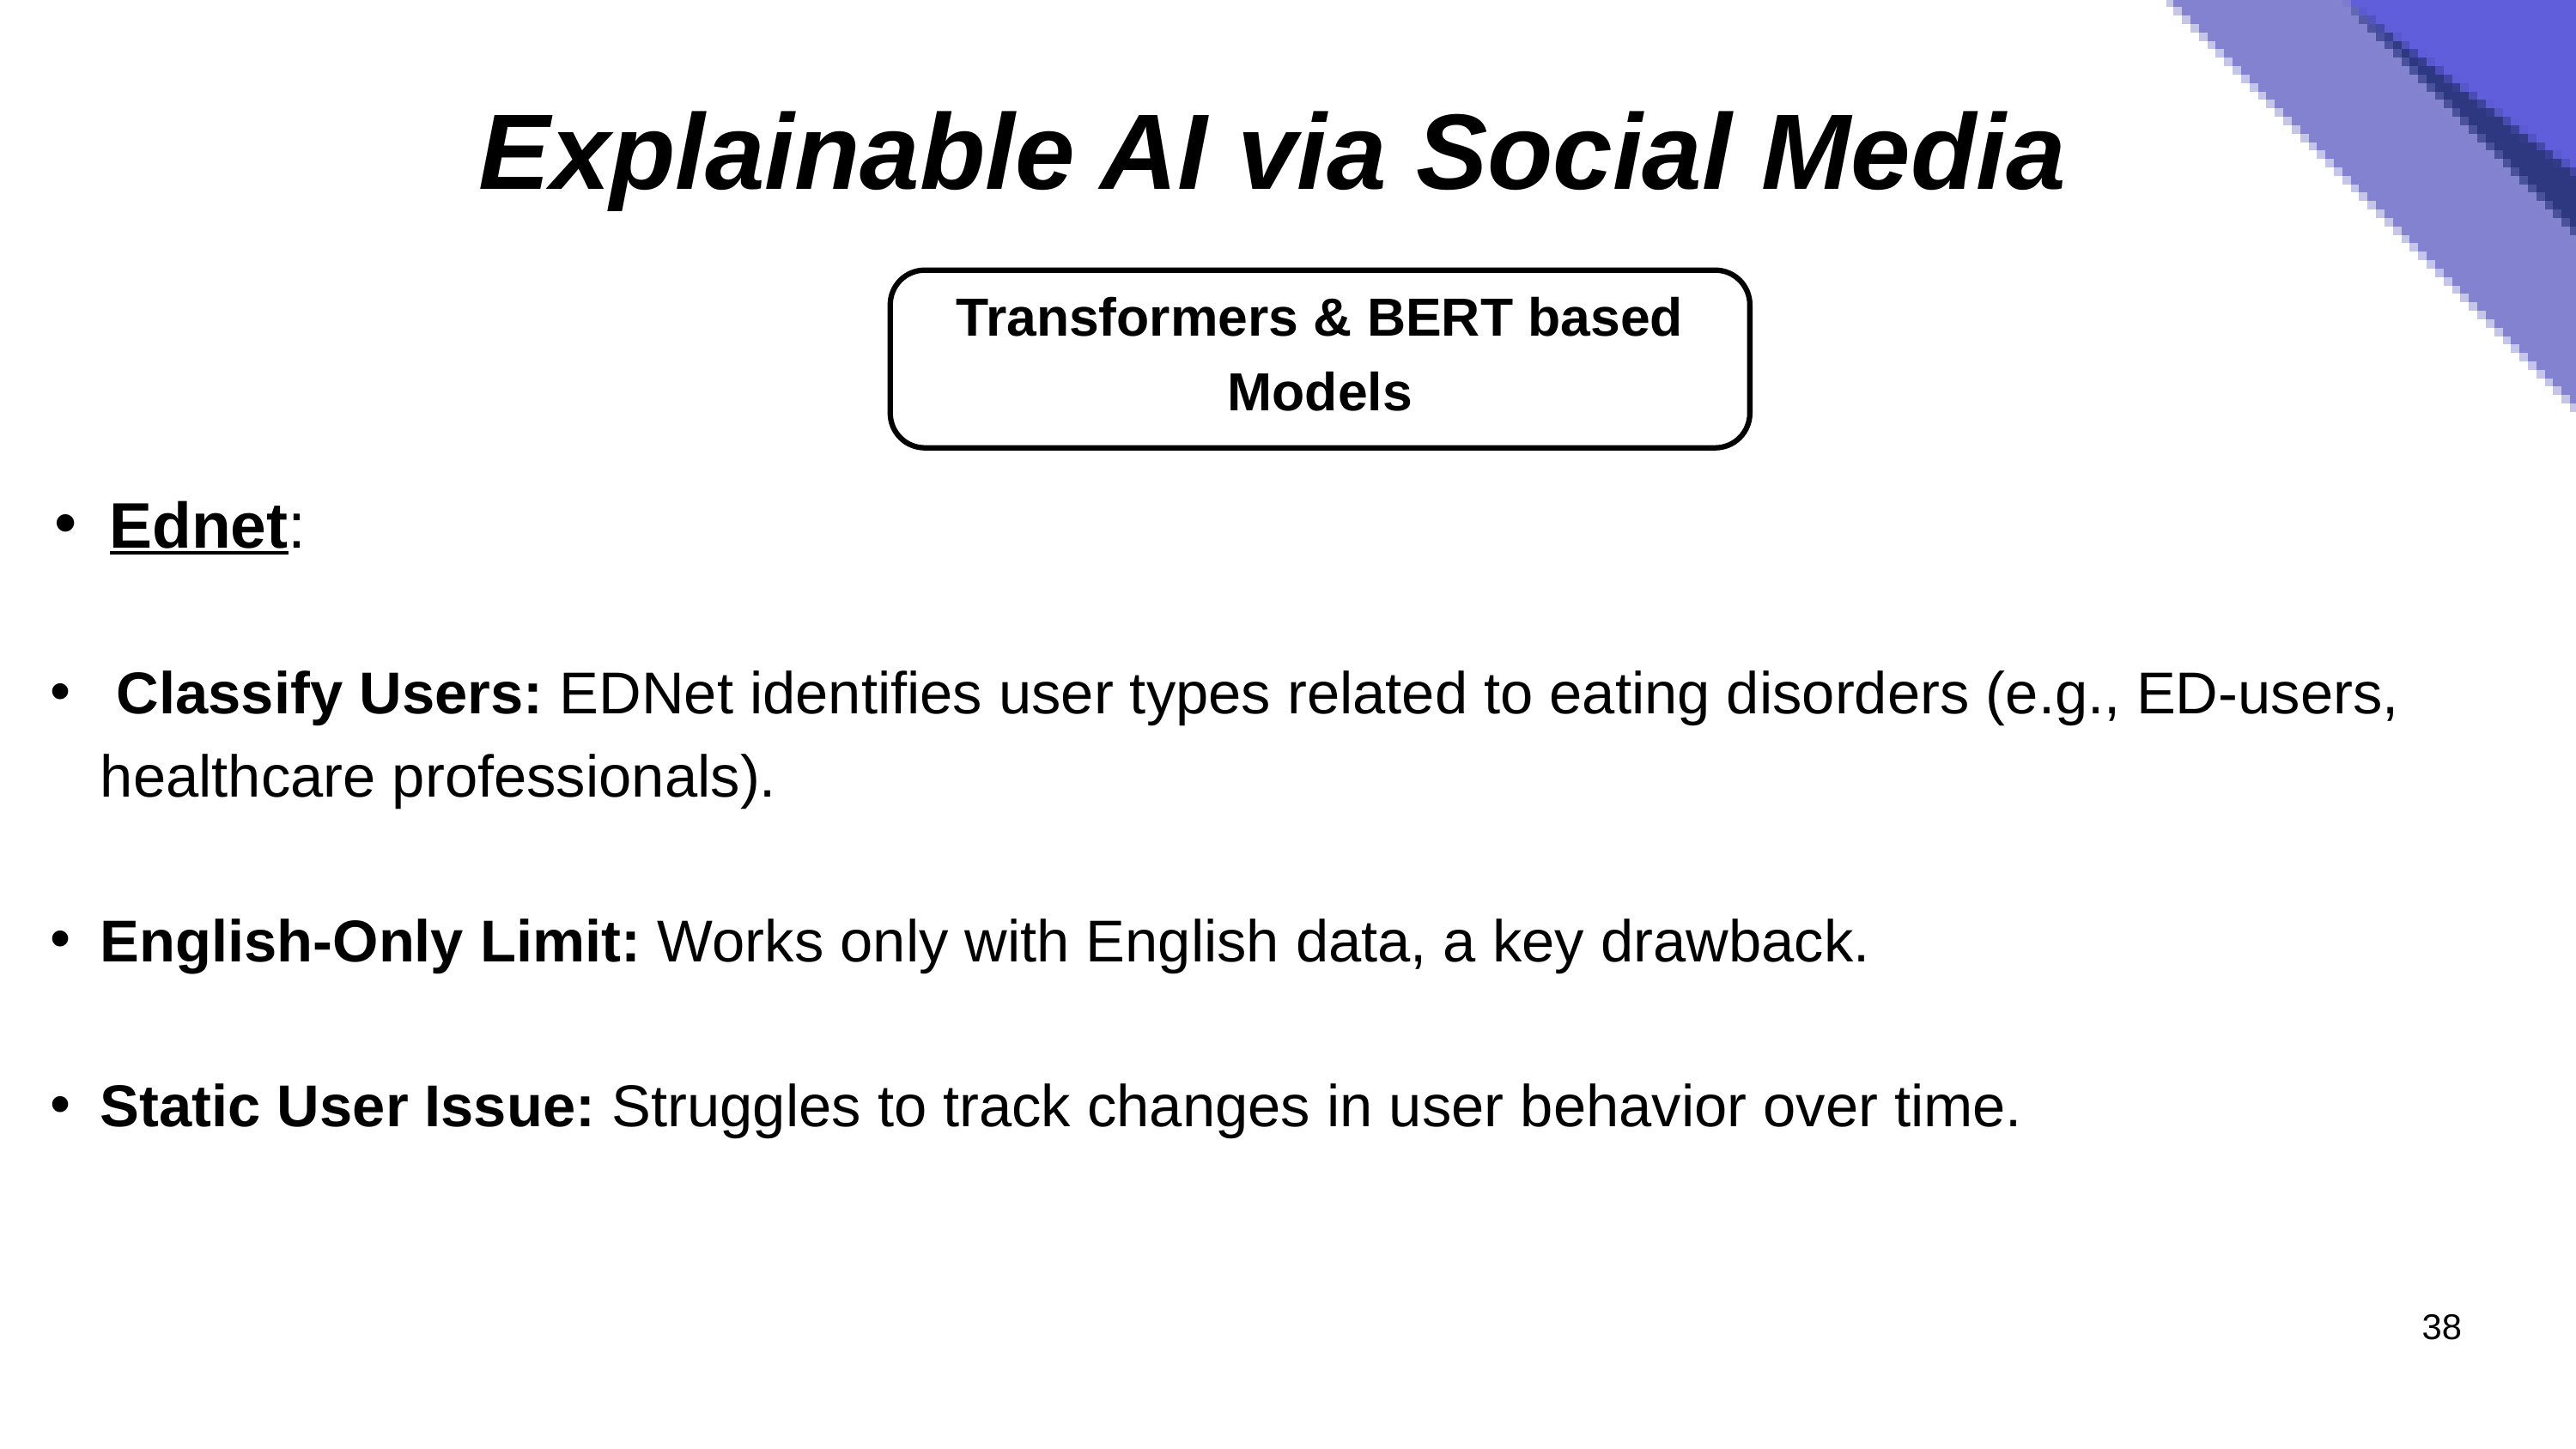

Explainable AI via Social Media

Transformers & BERT based Models
Ednet:

 Classify Users: EDNet identifies user types related to eating disorders (e.g., ED-users, healthcare professionals).

English-Only Limit: Works only with English data, a key drawback.

Static User Issue: Struggles to track changes in user behavior over time.

38